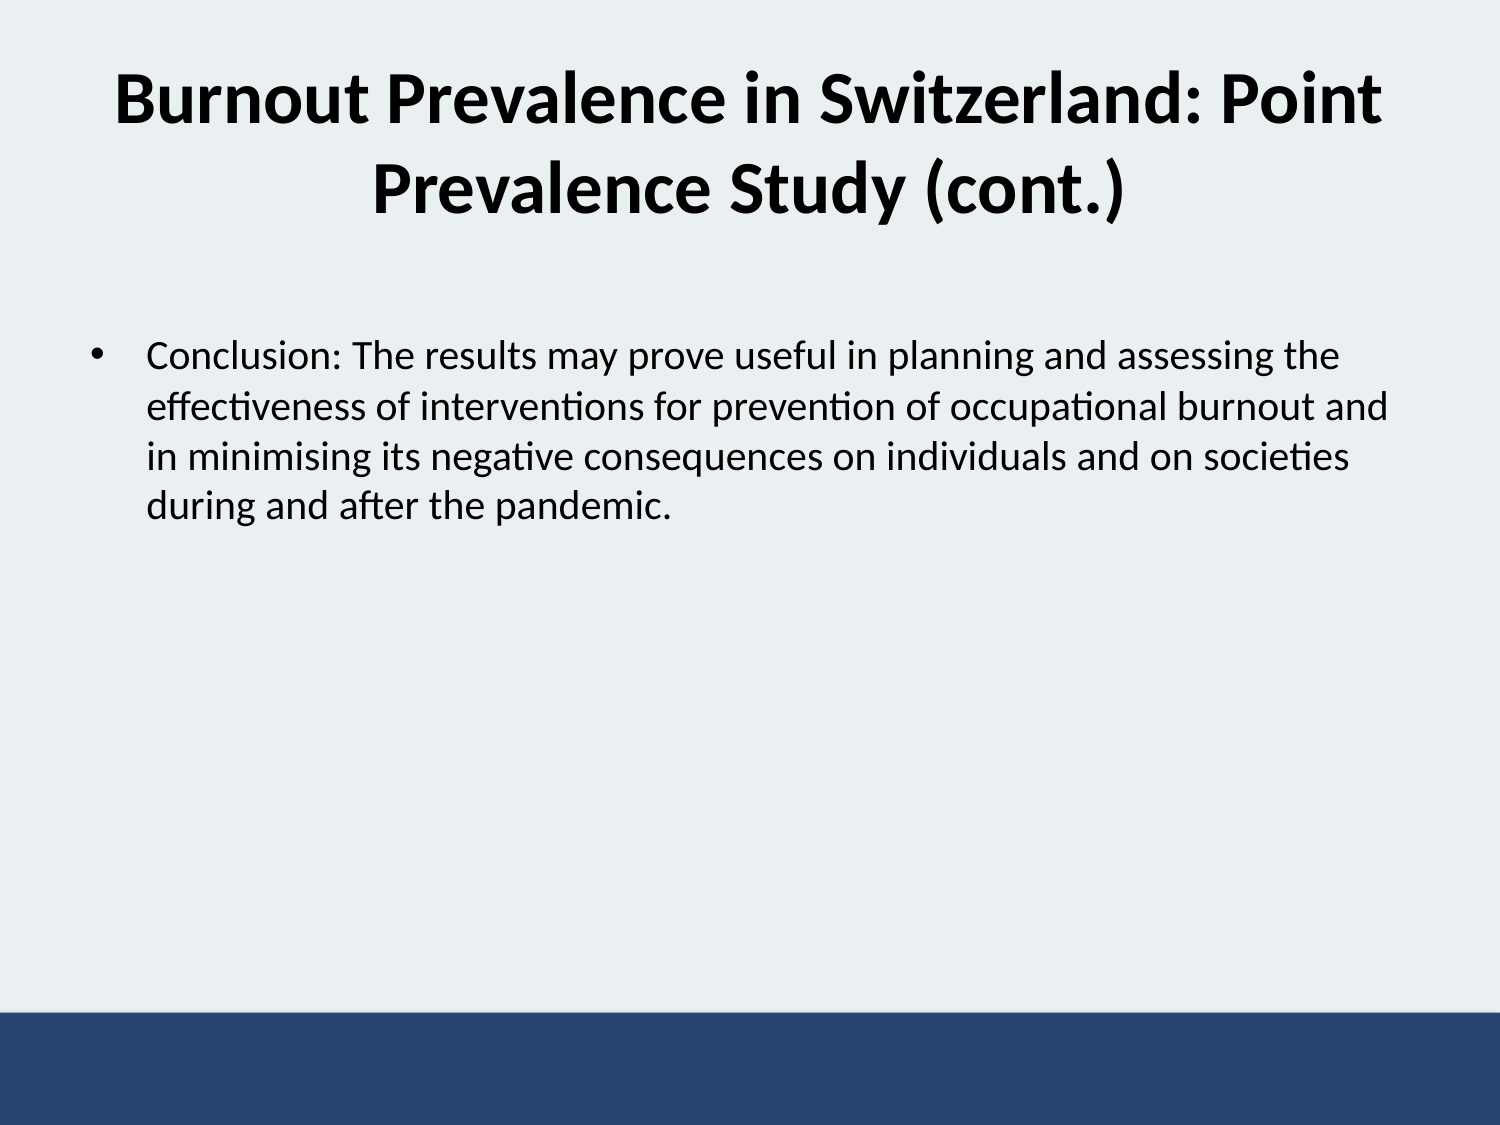

# Burnout Prevalence in Switzerland: Point Prevalence Study (cont.)

Conclusion: The results may prove useful in planning and assessing the effectiveness of interventions for prevention of occupational burnout and in minimising its negative consequences on individuals and on societies during and after the pandemic.